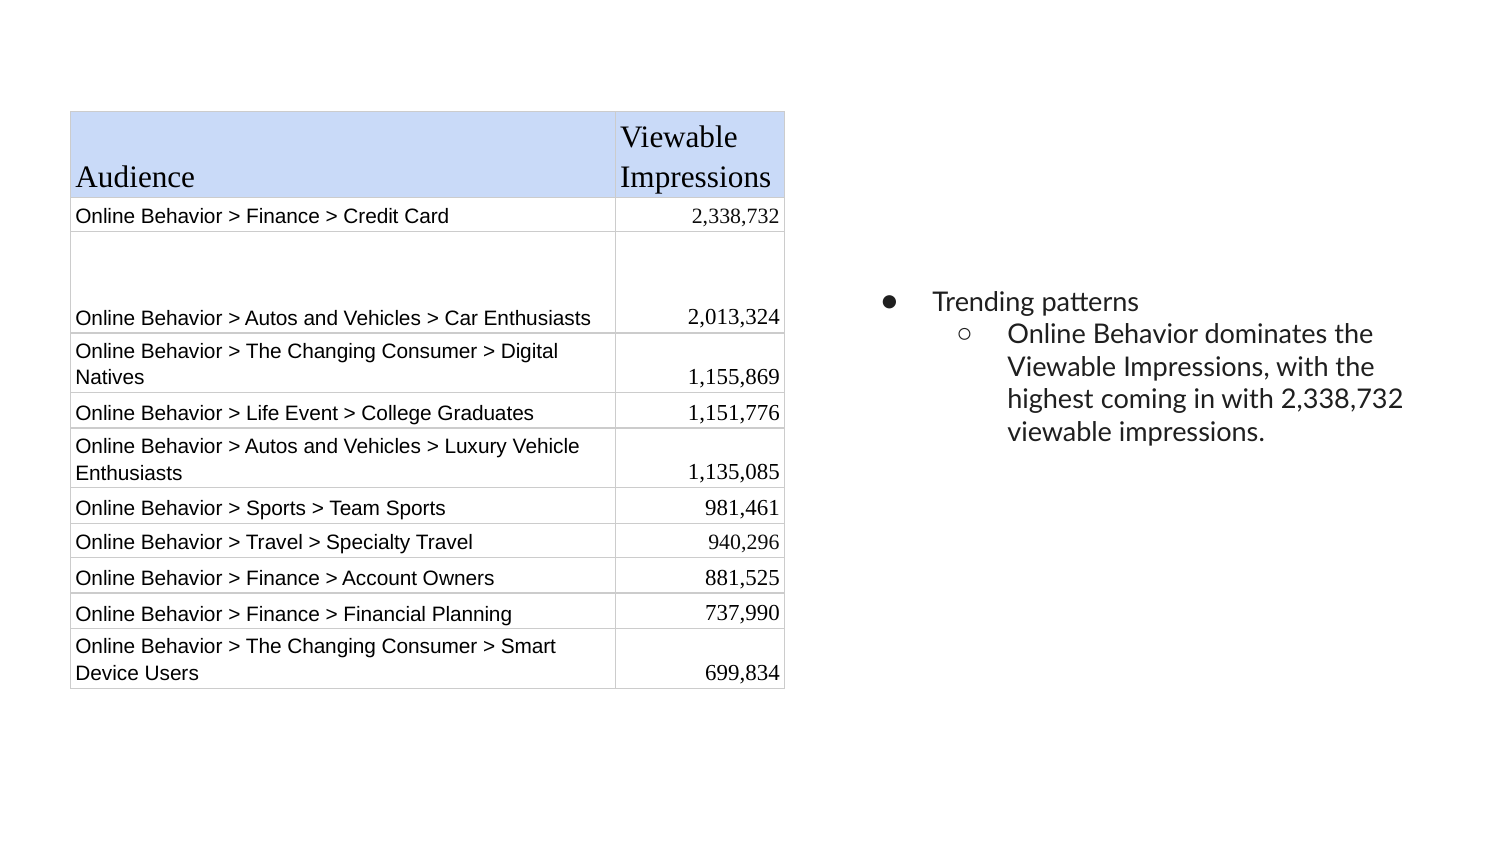

| Audience | Viewable Impressions |
| --- | --- |
| Online Behavior > Finance > Credit Card | 2,338,732 |
| Online Behavior > Autos and Vehicles > Car Enthusiasts | 2,013,324 |
| Online Behavior > The Changing Consumer > Digital Natives | 1,155,869 |
| Online Behavior > Life Event > College Graduates | 1,151,776 |
| Online Behavior > Autos and Vehicles > Luxury Vehicle Enthusiasts | 1,135,085 |
| Online Behavior > Sports > Team Sports | 981,461 |
| Online Behavior > Travel > Specialty Travel | 940,296 |
| Online Behavior > Finance > Account Owners | 881,525 |
| Online Behavior > Finance > Financial Planning | 737,990 |
| Online Behavior > The Changing Consumer > Smart Device Users | 699,834 |
Trending patterns
Online Behavior dominates the Viewable Impressions, with the highest coming in with 2,338,732 viewable impressions.